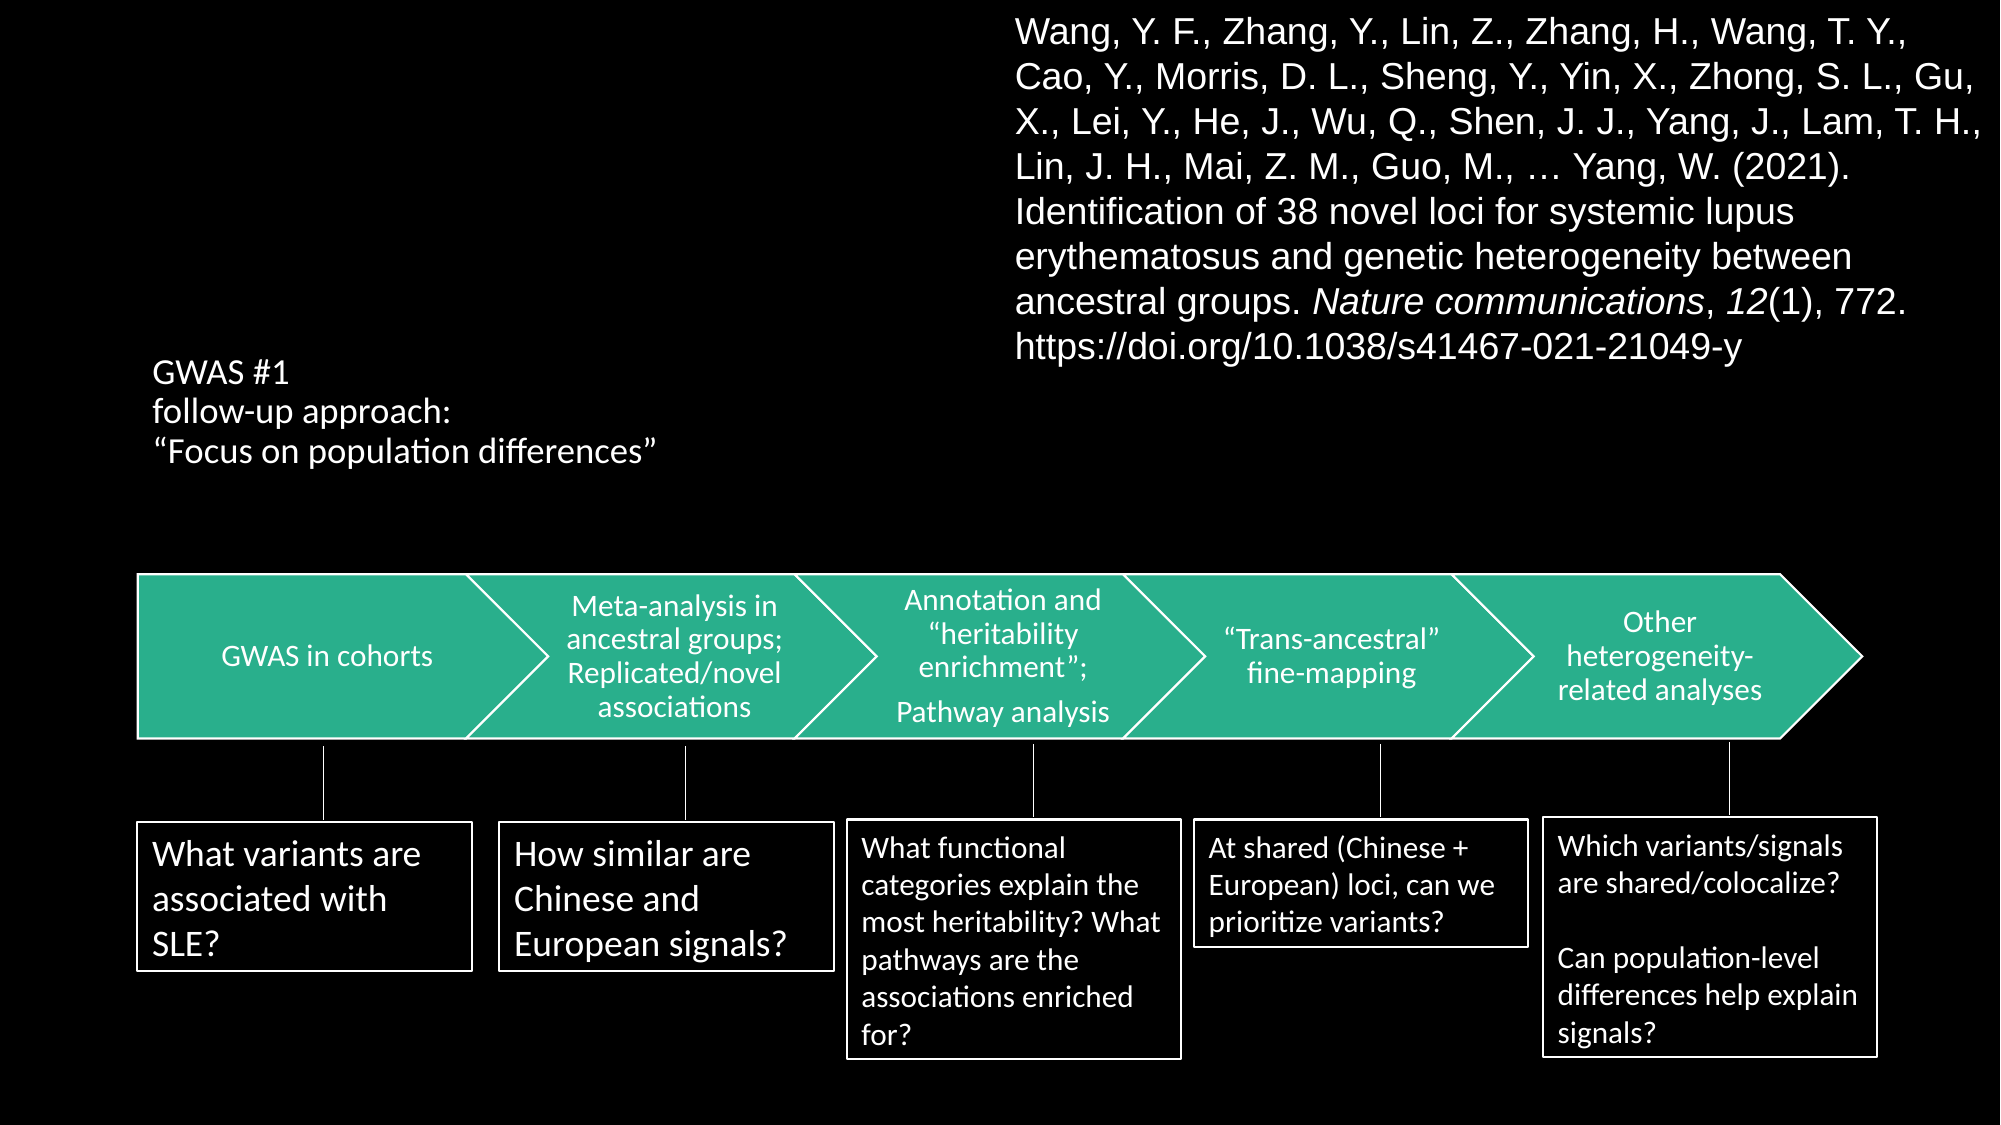

Wang, Y. F., Zhang, Y., Lin, Z., Zhang, H., Wang, T. Y., Cao, Y., Morris, D. L., Sheng, Y., Yin, X., Zhong, S. L., Gu, X., Lei, Y., He, J., Wu, Q., Shen, J. J., Yang, J., Lam, T. H., Lin, J. H., Mai, Z. M., Guo, M., … Yang, W. (2021). Identification of 38 novel loci for systemic lupus erythematosus and genetic heterogeneity between ancestral groups. Nature communications, 12(1), 772. https://doi.org/10.1038/s41467-021-21049-y
GWAS in cohorts
Meta-analysis in ancestral groups; Replicated/novel associations
Annotation and “heritability enrichment”;
Pathway analysis
“Trans-ancestral” fine-mapping
Other heterogeneity-related analyses
# GWAS #1 follow-up approach: “Focus on population differences”
Which variants/signals are shared/colocalize?
Can population-level differences help explain signals?
What functional categories explain the most heritability? What pathways are the associations enriched for?
At shared (Chinese + European) loci, can we prioritize variants?
What variants are associated with SLE?
How similar are Chinese and European signals?